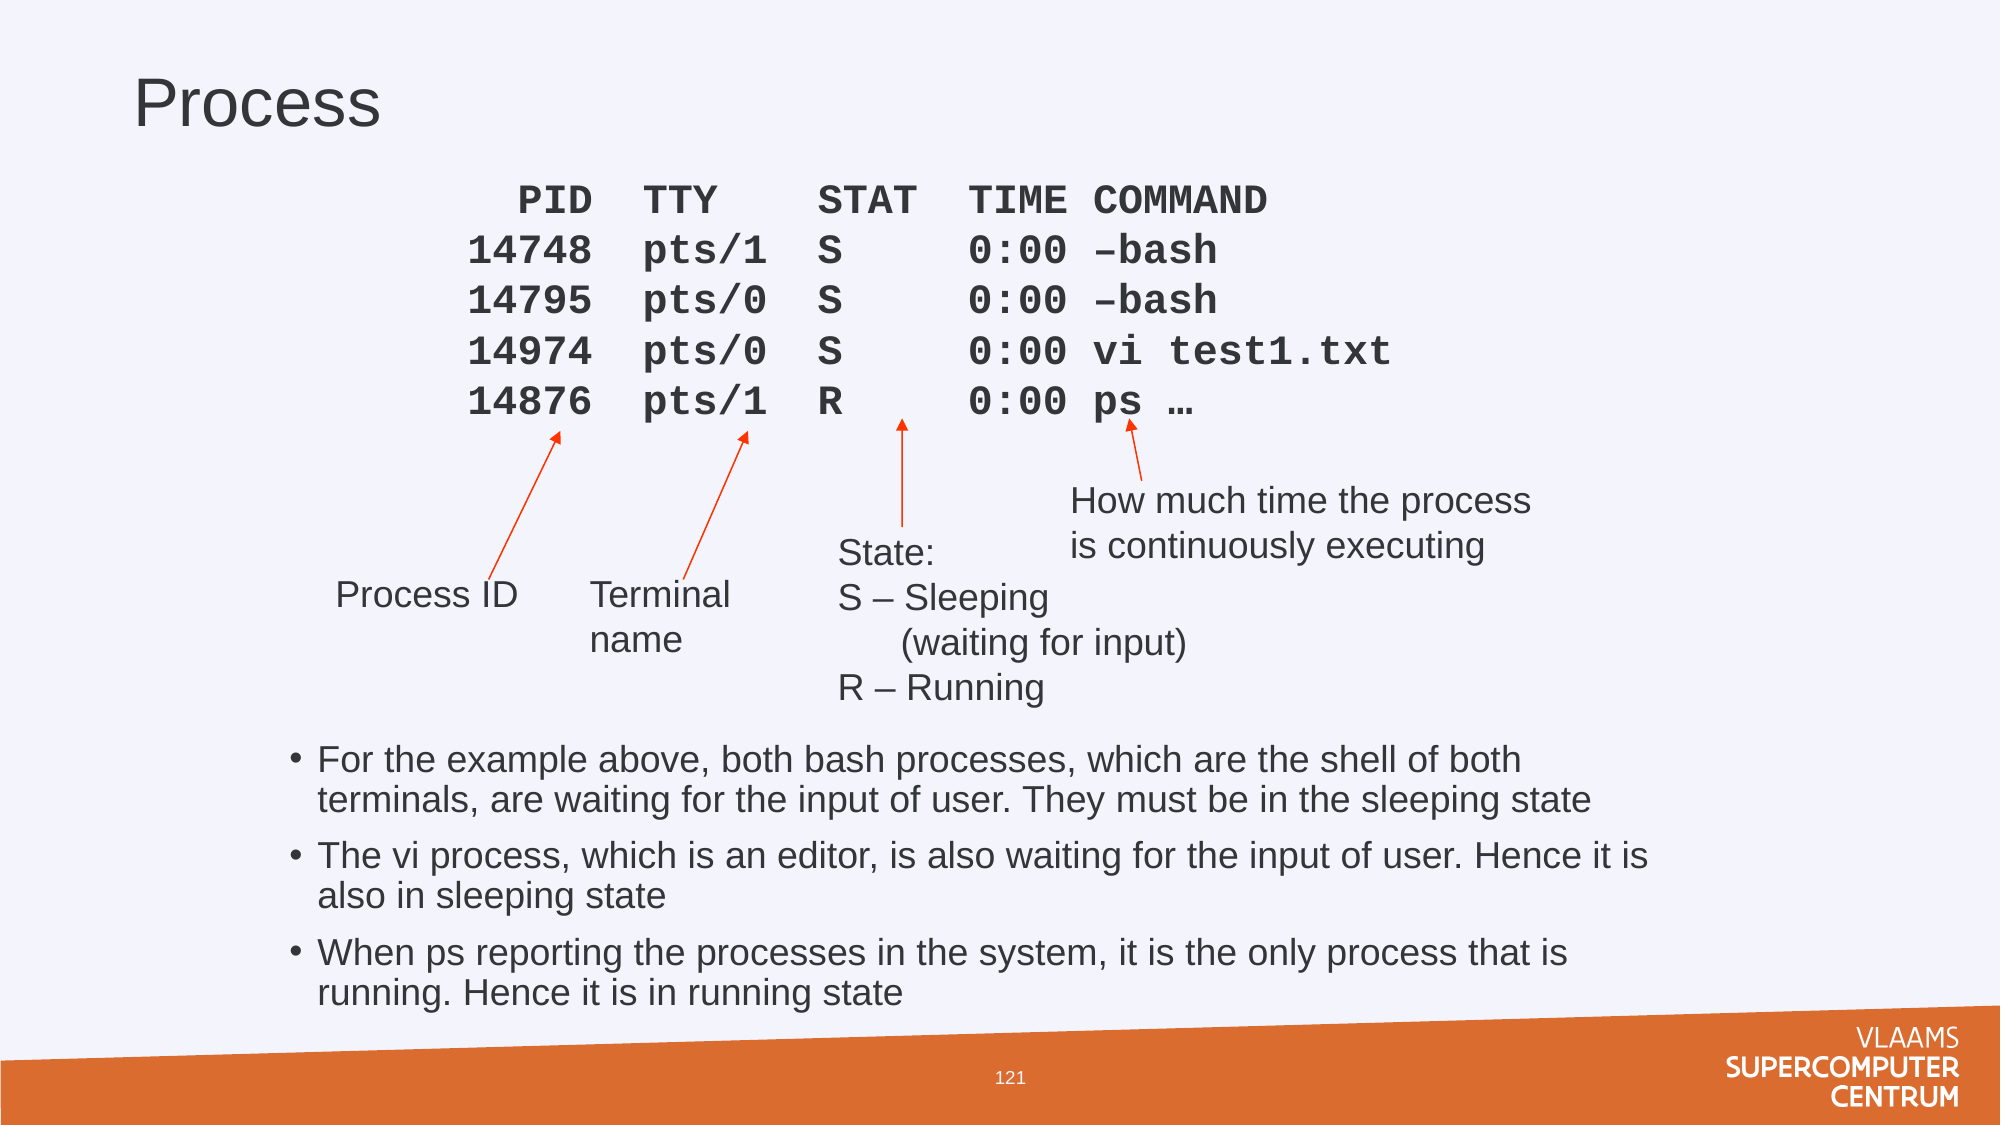

# Process
  PID  TTY    STAT  TIME COMMAND
14748  pts/1  S     0:00 –bash
  pts/0  S     0:00 –bash
14974  pts/0  S     0:00 vi test1.txt
14876  pts/1  R     0:00 ps …

How much time the process is continuously executing
State:
S – Sleeping
      (waiting for input)
R – Running
Process ID
Terminal name
For the example above, both bash processes, which are the shell of both terminals, are waiting for the input of user. They must be in the sleeping state
The vi process, which is an editor, is also waiting for the input of user. Hence it is also in sleeping state
When ps reporting the processes in the system, it is the only process that is running. Hence it is in running state
121